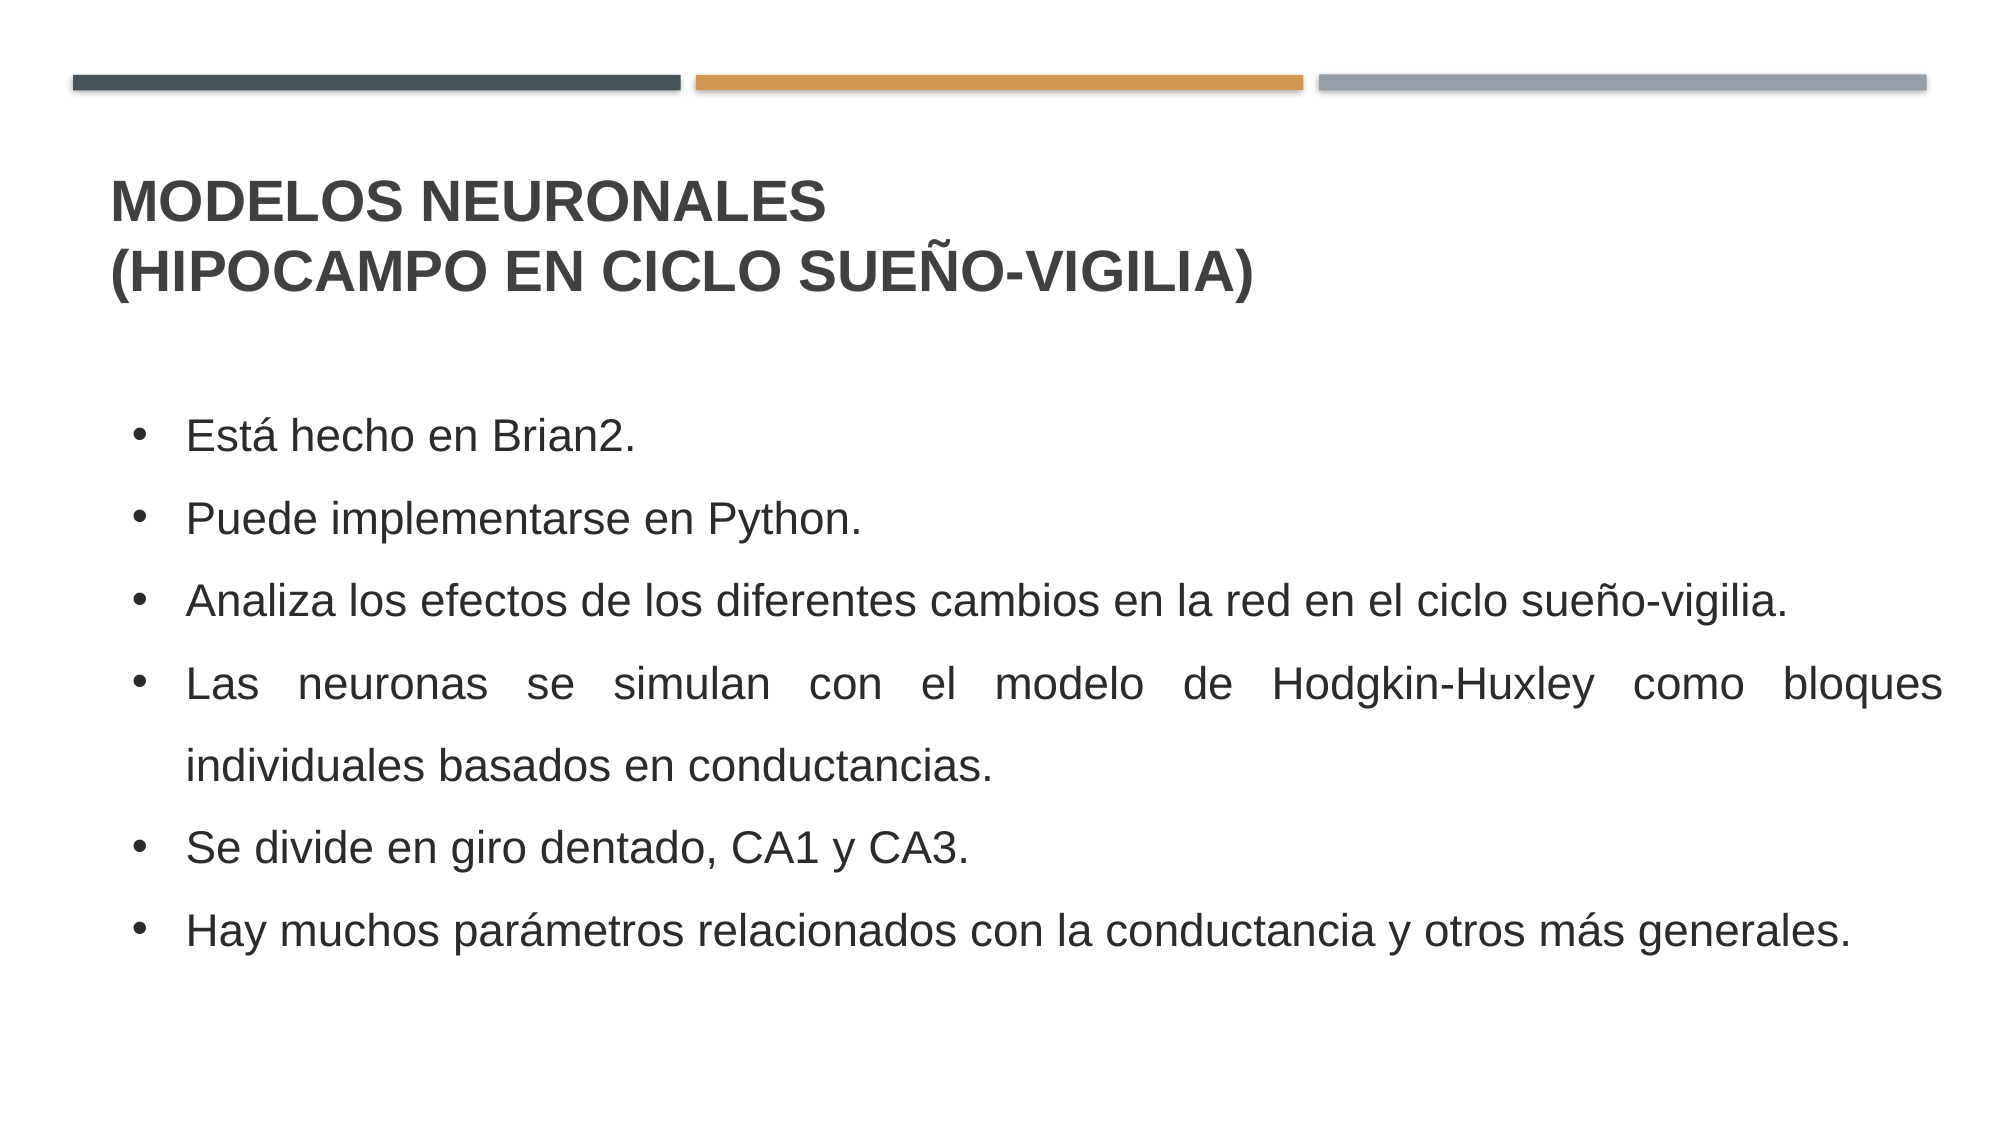

# Modelos neuronales (hipocampo en ciclo sueño-vigilia)
Está hecho en Brian2.
Puede implementarse en Python.
Analiza los efectos de los diferentes cambios en la red en el ciclo sueño-vigilia.
Las neuronas se simulan con el modelo de Hodgkin-Huxley como bloques individuales basados en conductancias.
Se divide en giro dentado, CA1 y CA3.
Hay muchos parámetros relacionados con la conductancia y otros más generales.